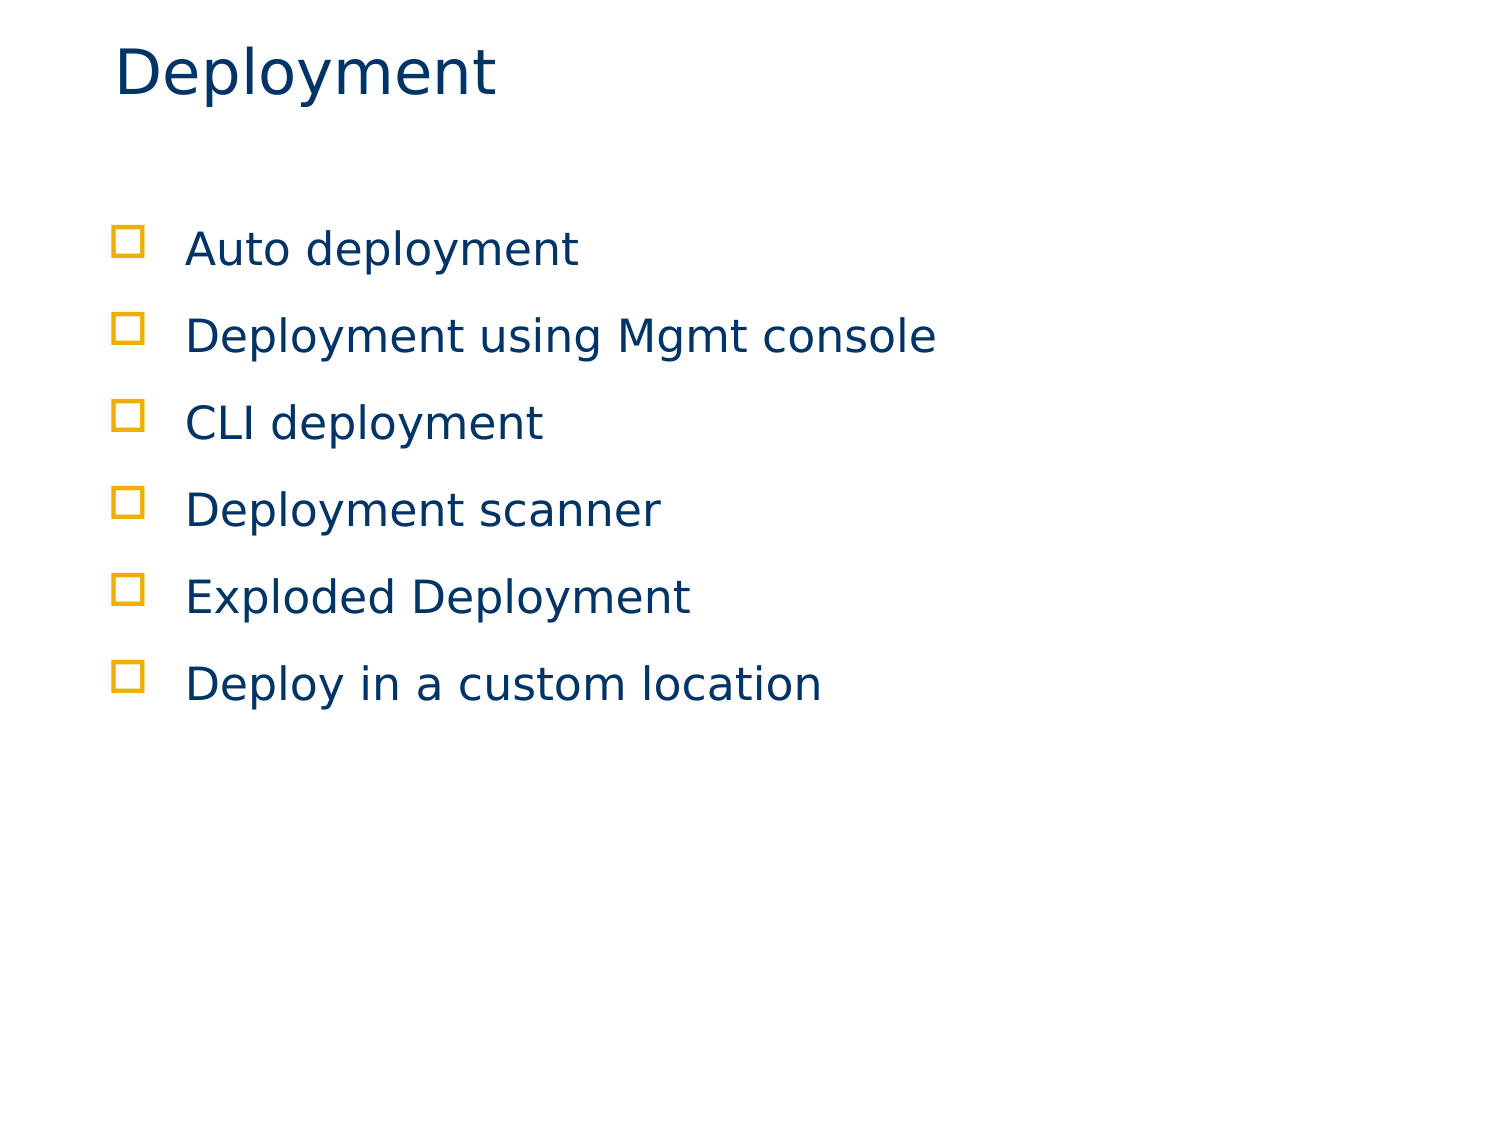

# Deployment
Auto deployment
Deployment using Mgmt console
CLI deployment
Deployment scanner
Exploded Deployment
Deploy in a custom location